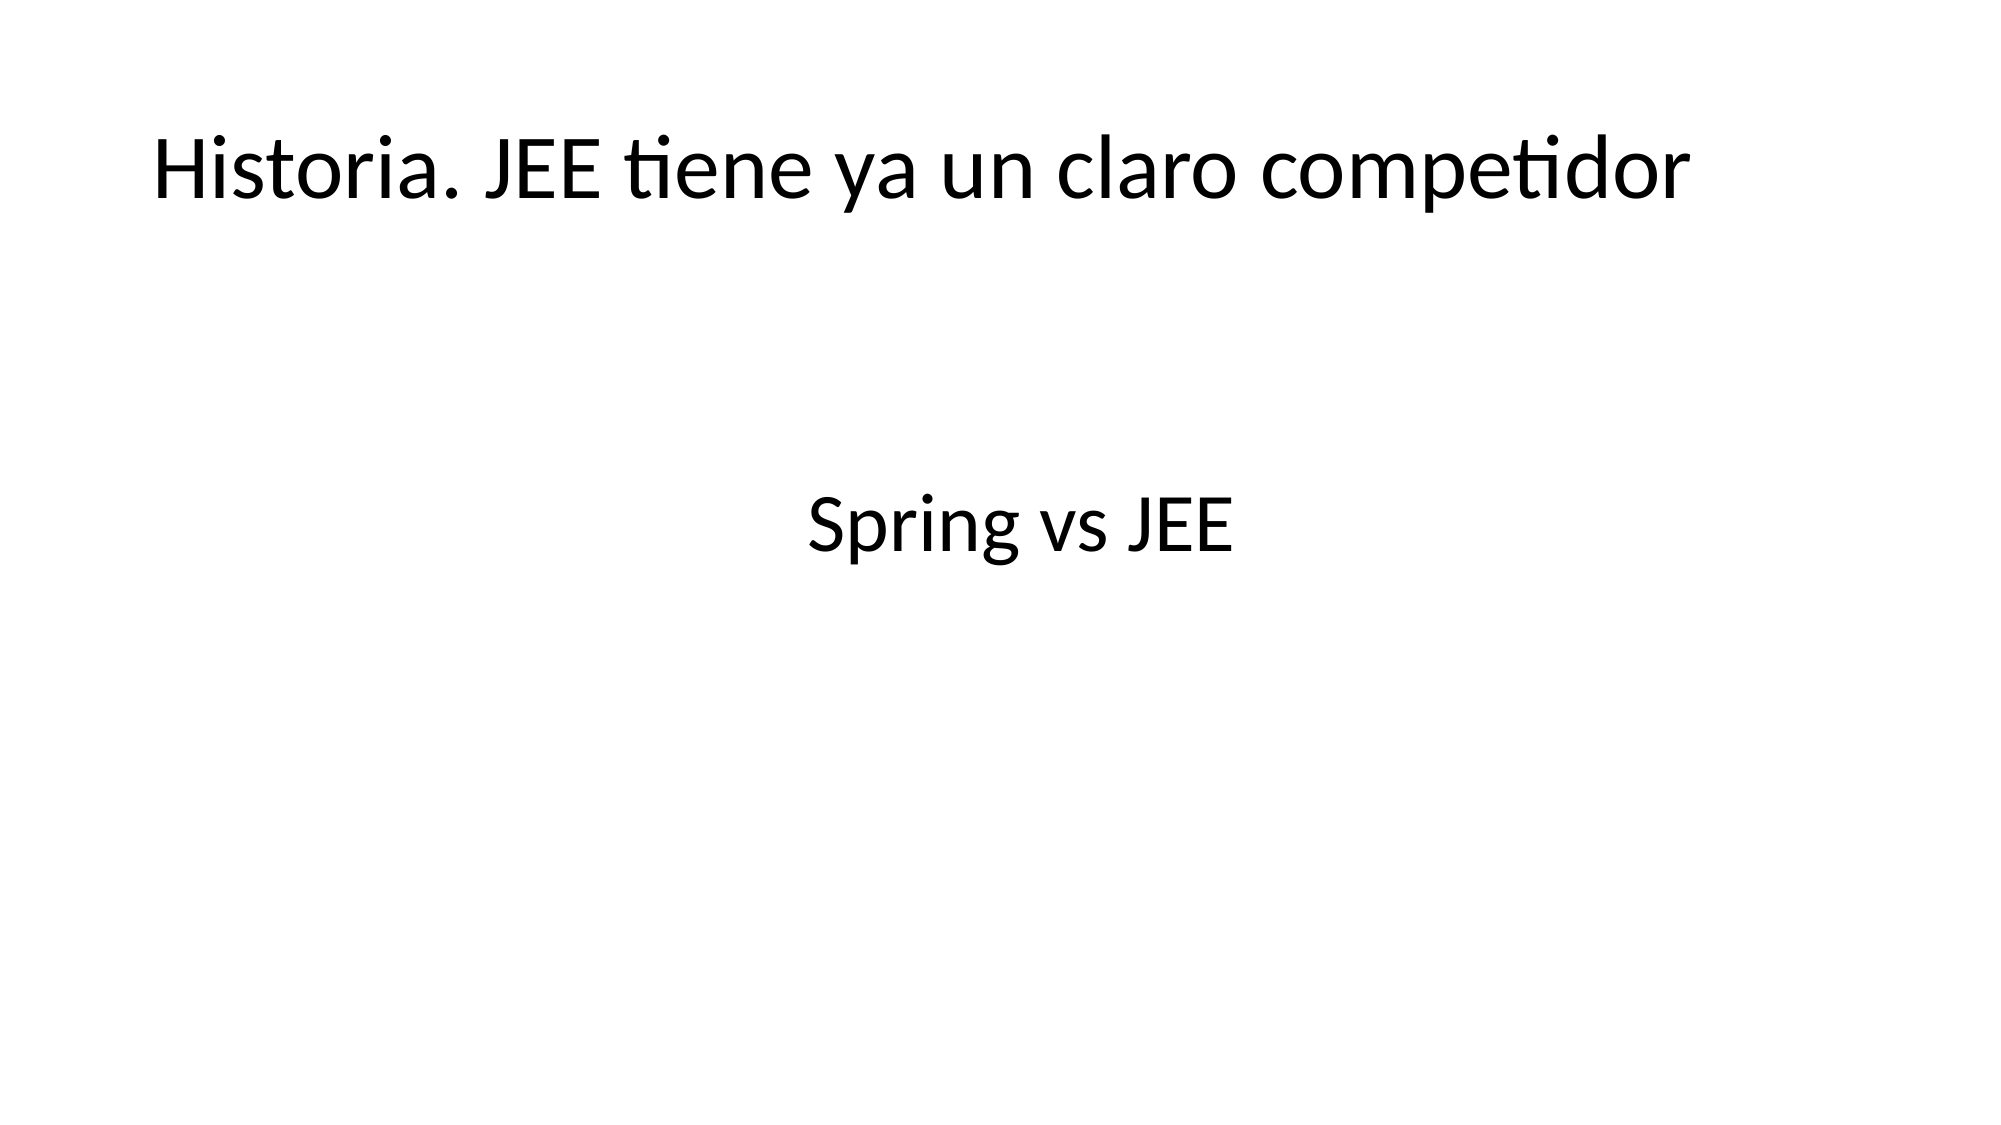

# Historia. JEE tiene ya un claro competidor
Spring vs JEE